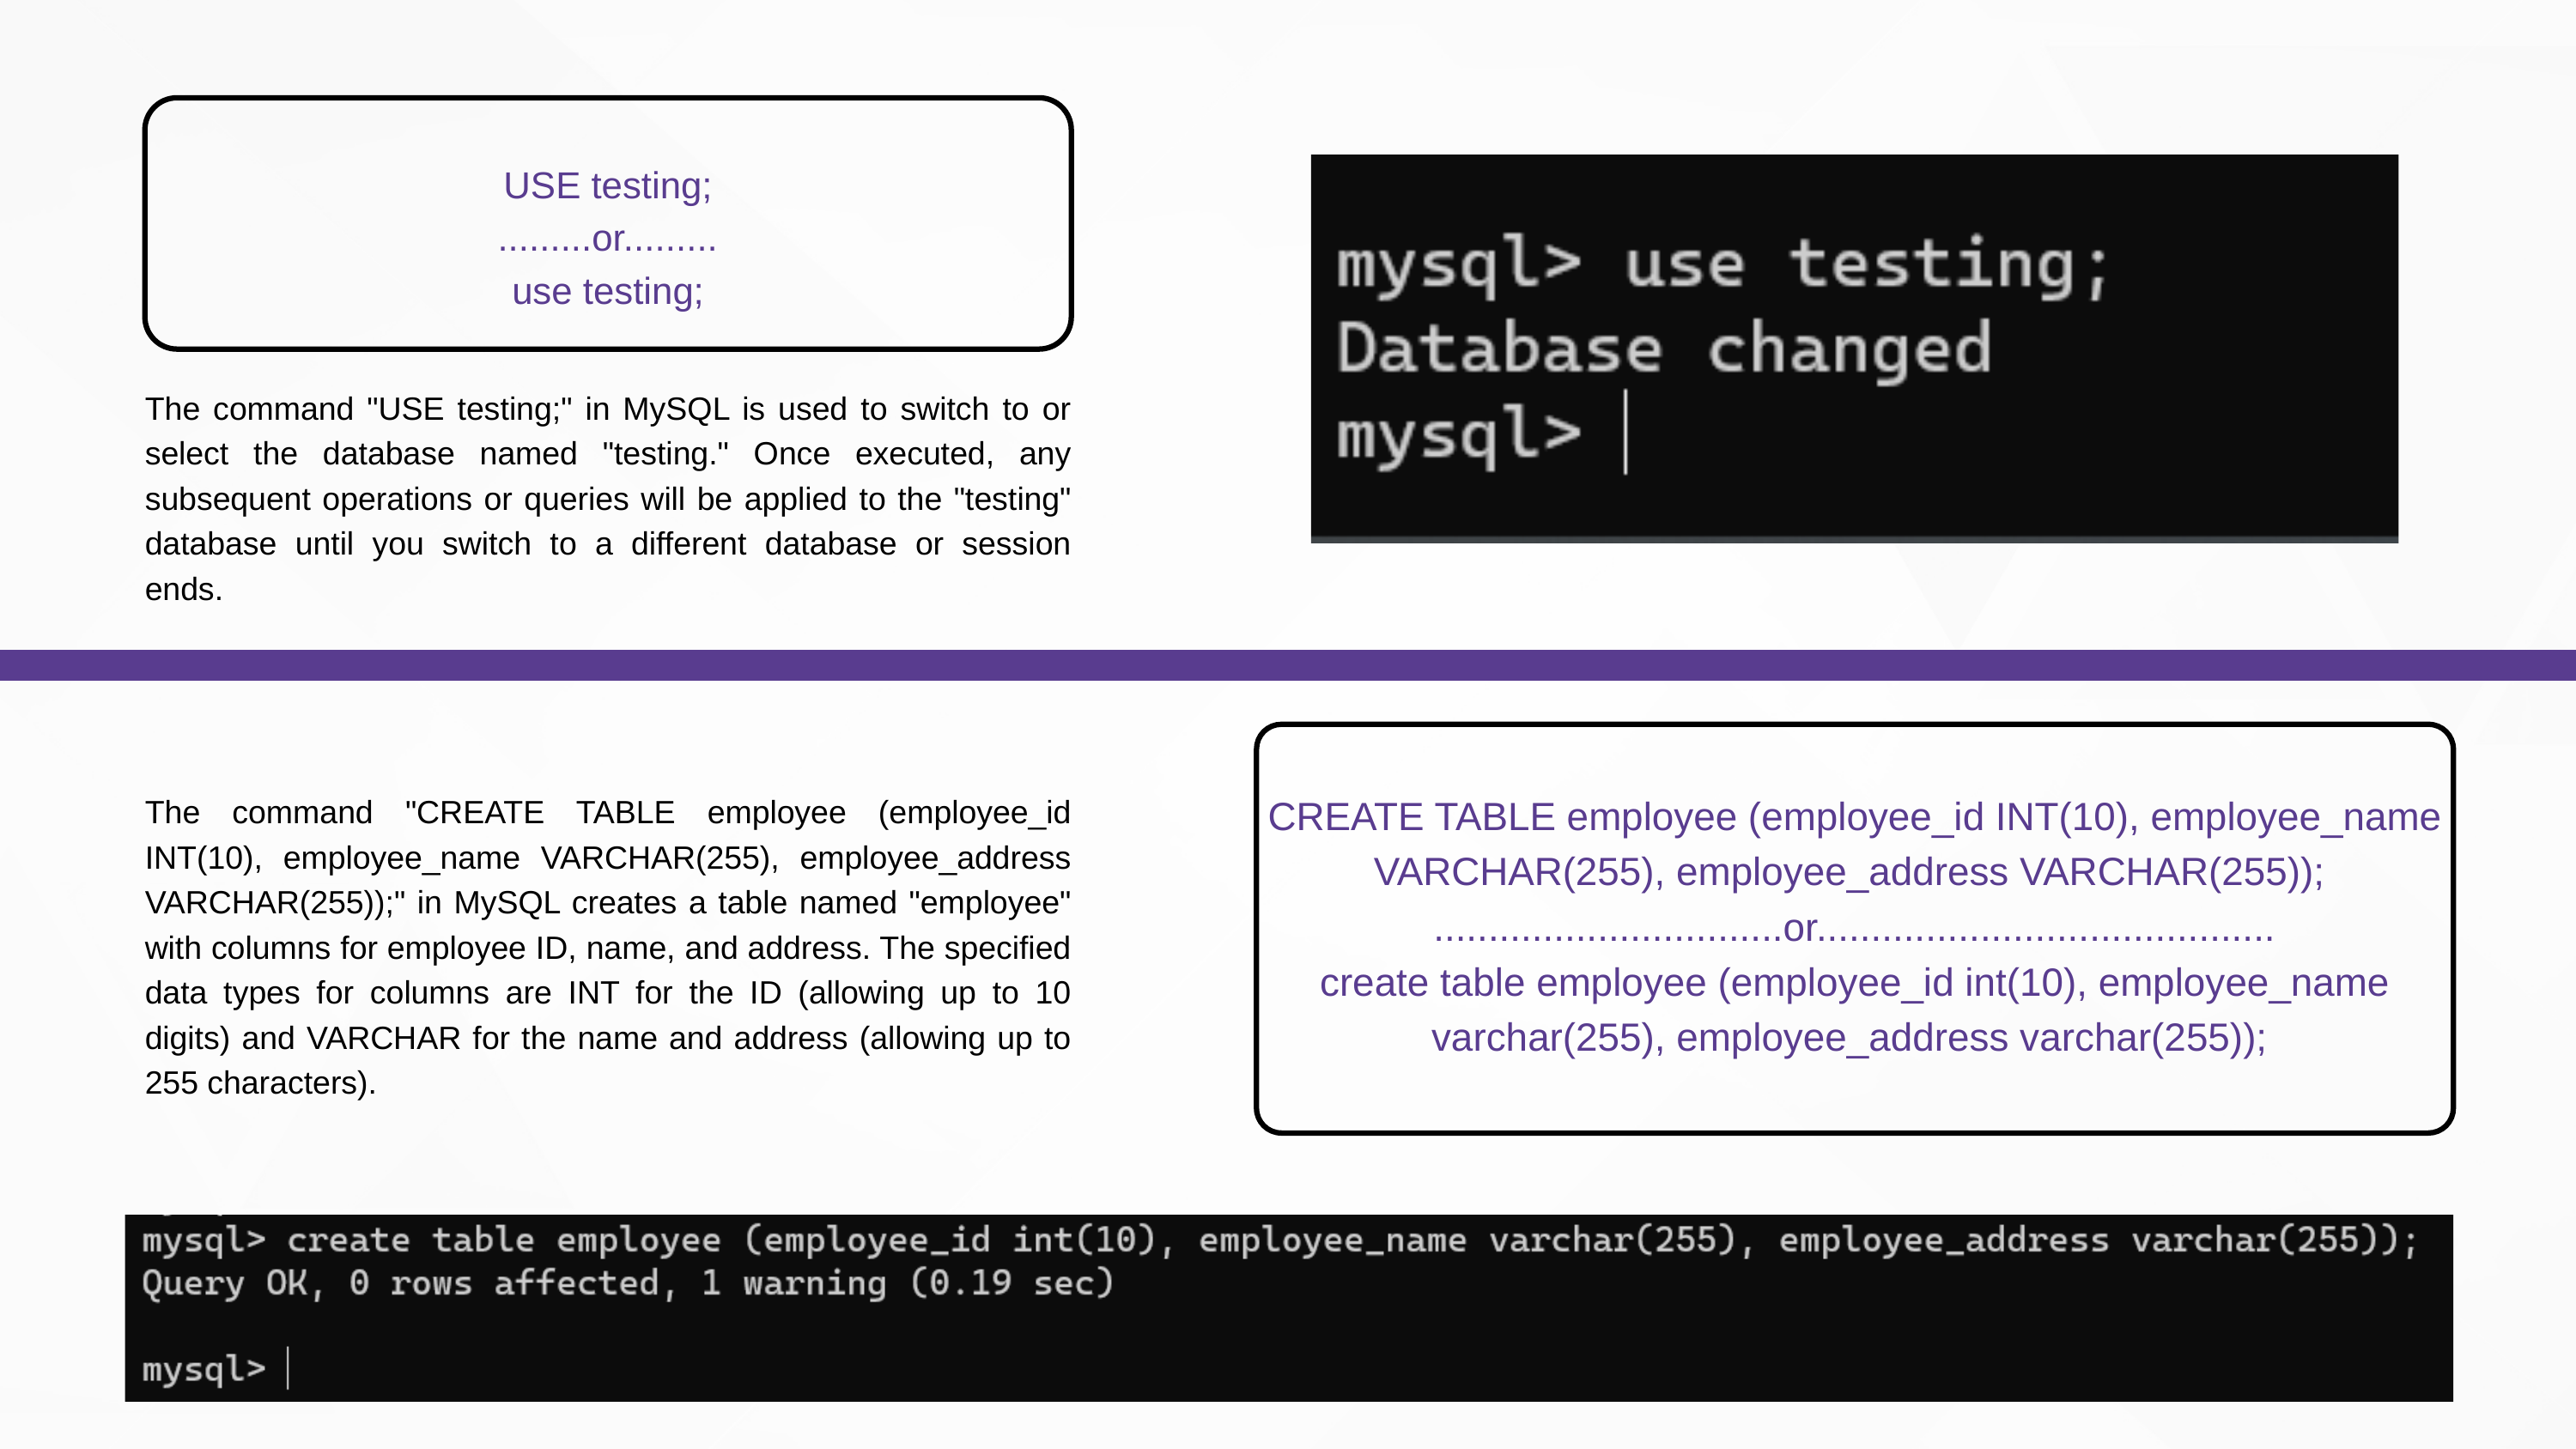

USE testing;
.........or.........
use testing;

The command "USE testing;" in MySQL is used to switch to or select the database named "testing." Once executed, any subsequent operations or queries will be applied to the "testing" database until you switch to a different database or session ends.

CREATE TABLE employee (employee_id INT(10), employee_name VARCHAR(255), employee_address VARCHAR(255));
................................or..........................................
create table employee (employee_id int(10), employee_name varchar(255), employee_address varchar(255));

The command "CREATE TABLE employee (employee_id INT(10), employee_name VARCHAR(255), employee_address VARCHAR(255));" in MySQL creates a table named "employee" with columns for employee ID, name, and address. The specified data types for columns are INT for the ID (allowing up to 10 digits) and VARCHAR for the name and address (allowing up to 255 characters).